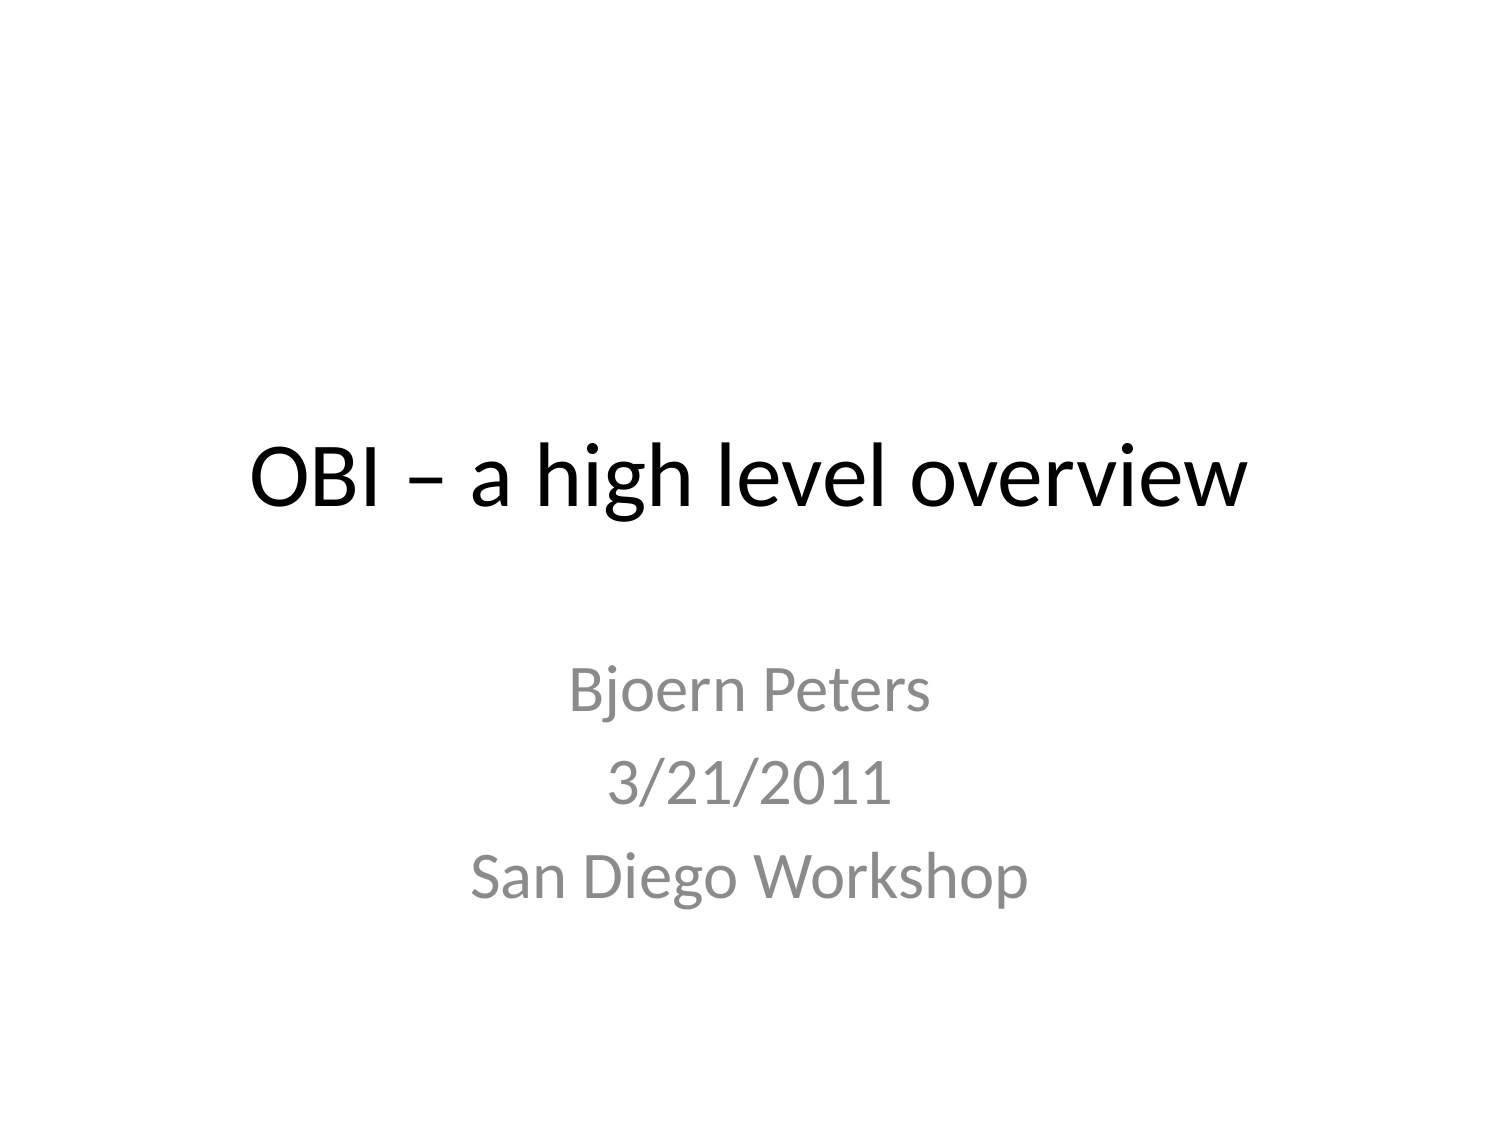

# OBI – a high level overview
Bjoern Peters
3/21/2011
San Diego Workshop